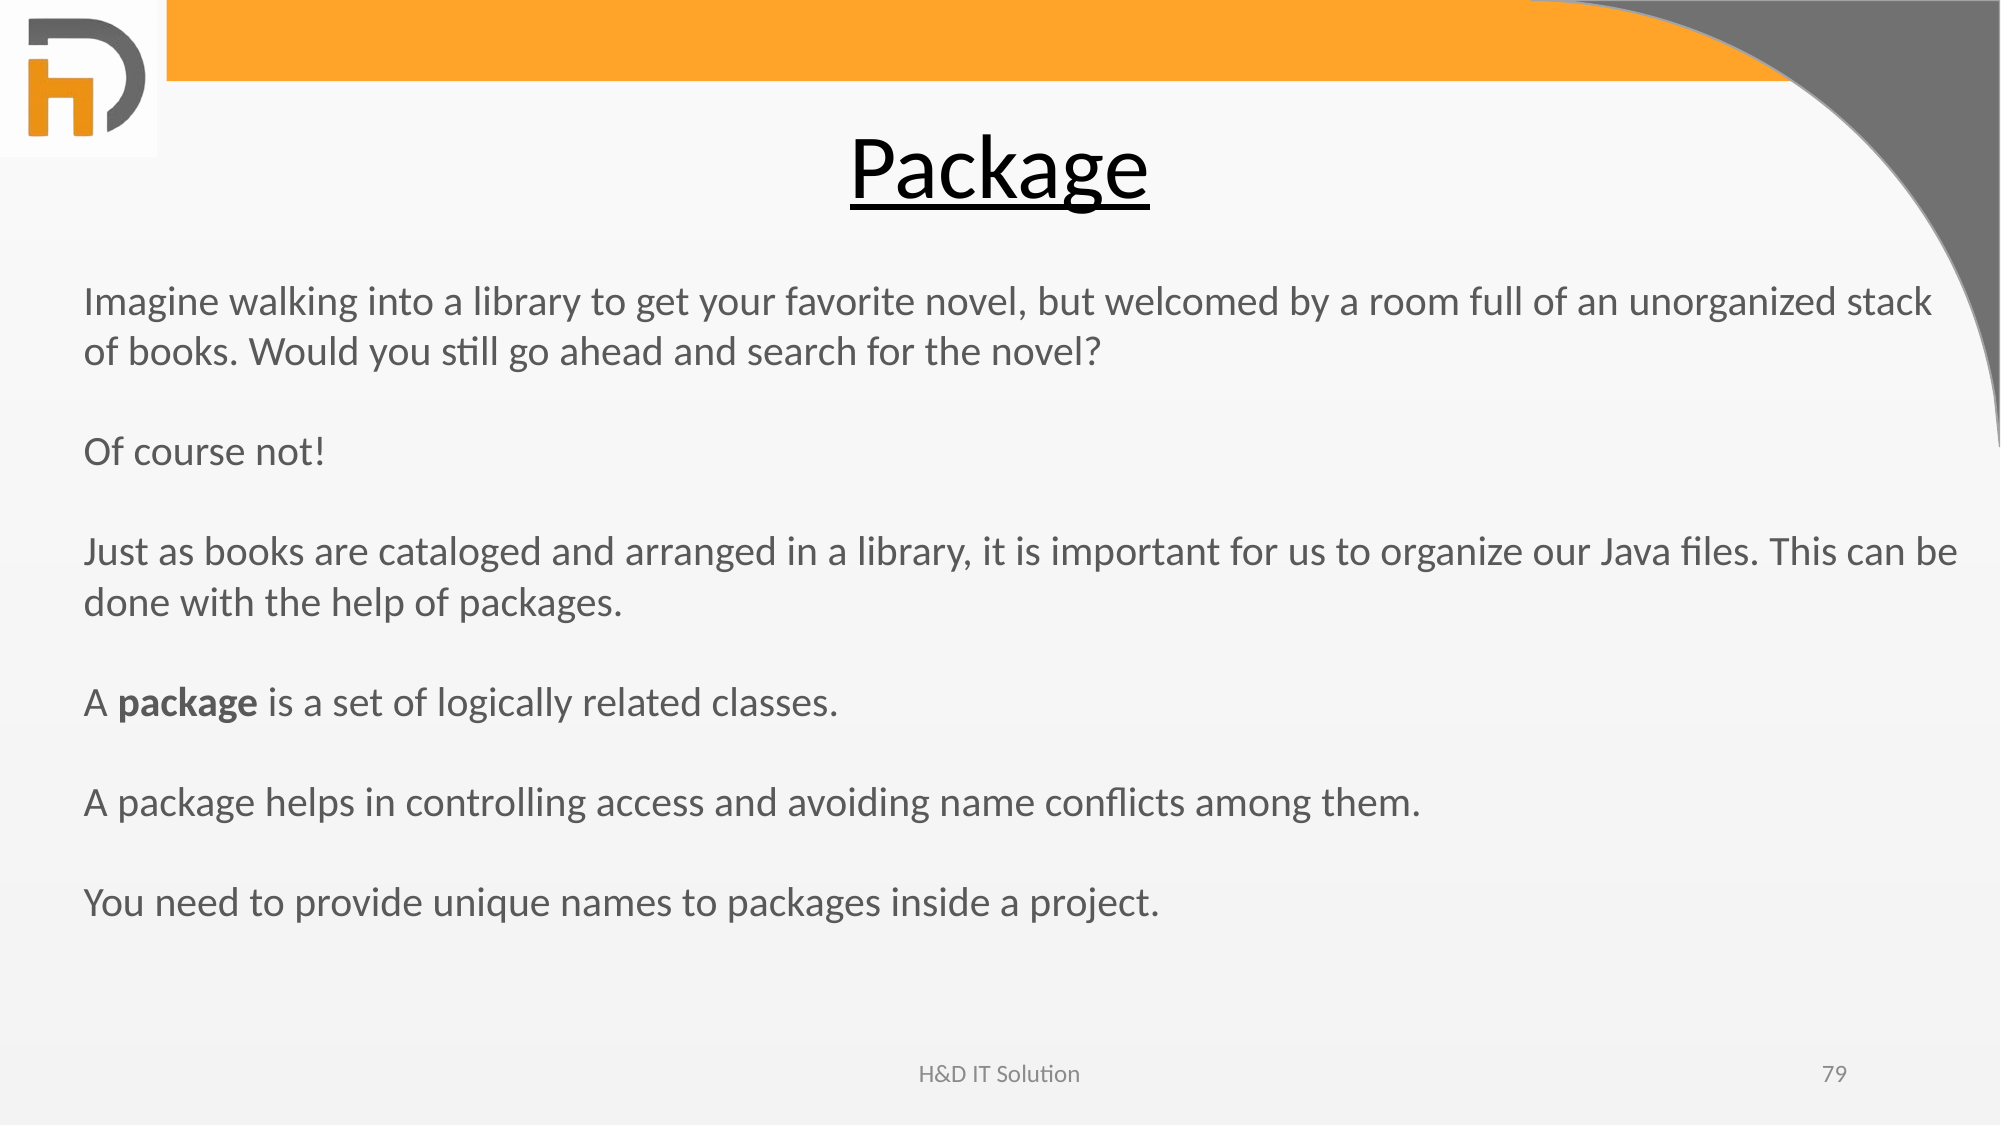

# Package
Imagine walking into a library to get your favorite novel, but welcomed by a room full of an unorganized stack of books. Would you still go ahead and search for the novel?

Of course not!

Just as books are cataloged and arranged in a library, it is important for us to organize our Java files. This can be done with the help of packages.

A package is a set of logically related classes.

A package helps in controlling access and avoiding name conflicts among them.

You need to provide unique names to packages inside a project.
H&D IT Solution
79